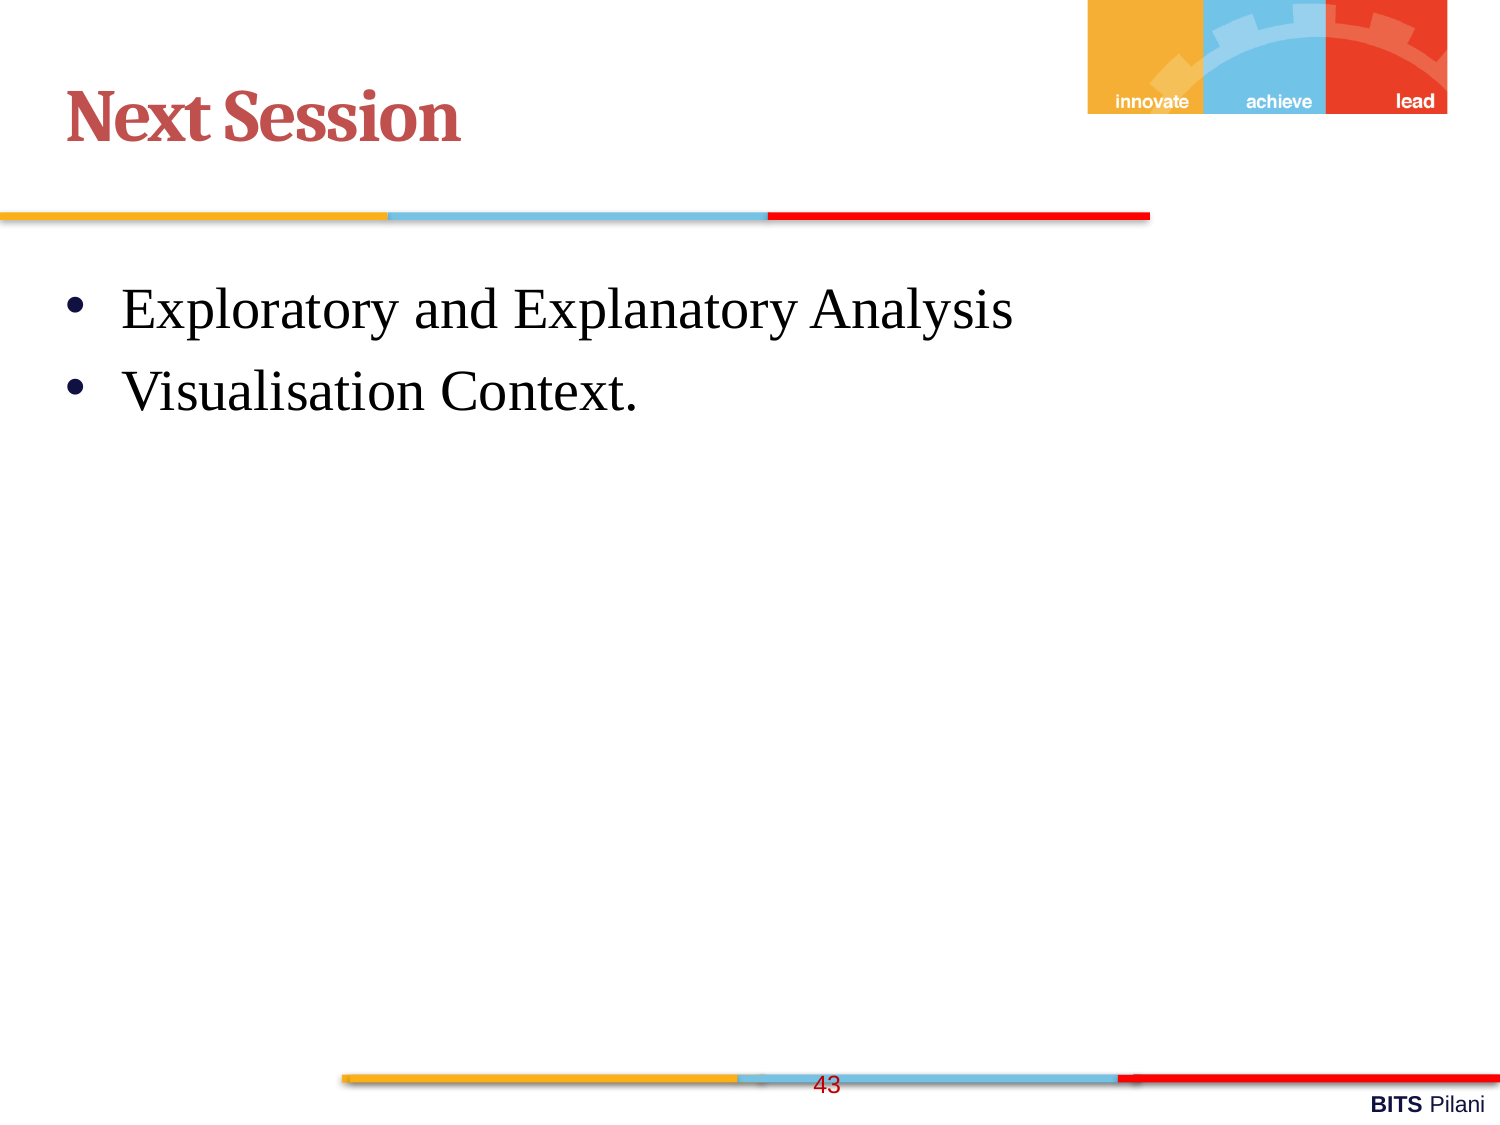

Next Session
Exploratory and Explanatory Analysis
Visualisation Context.
43